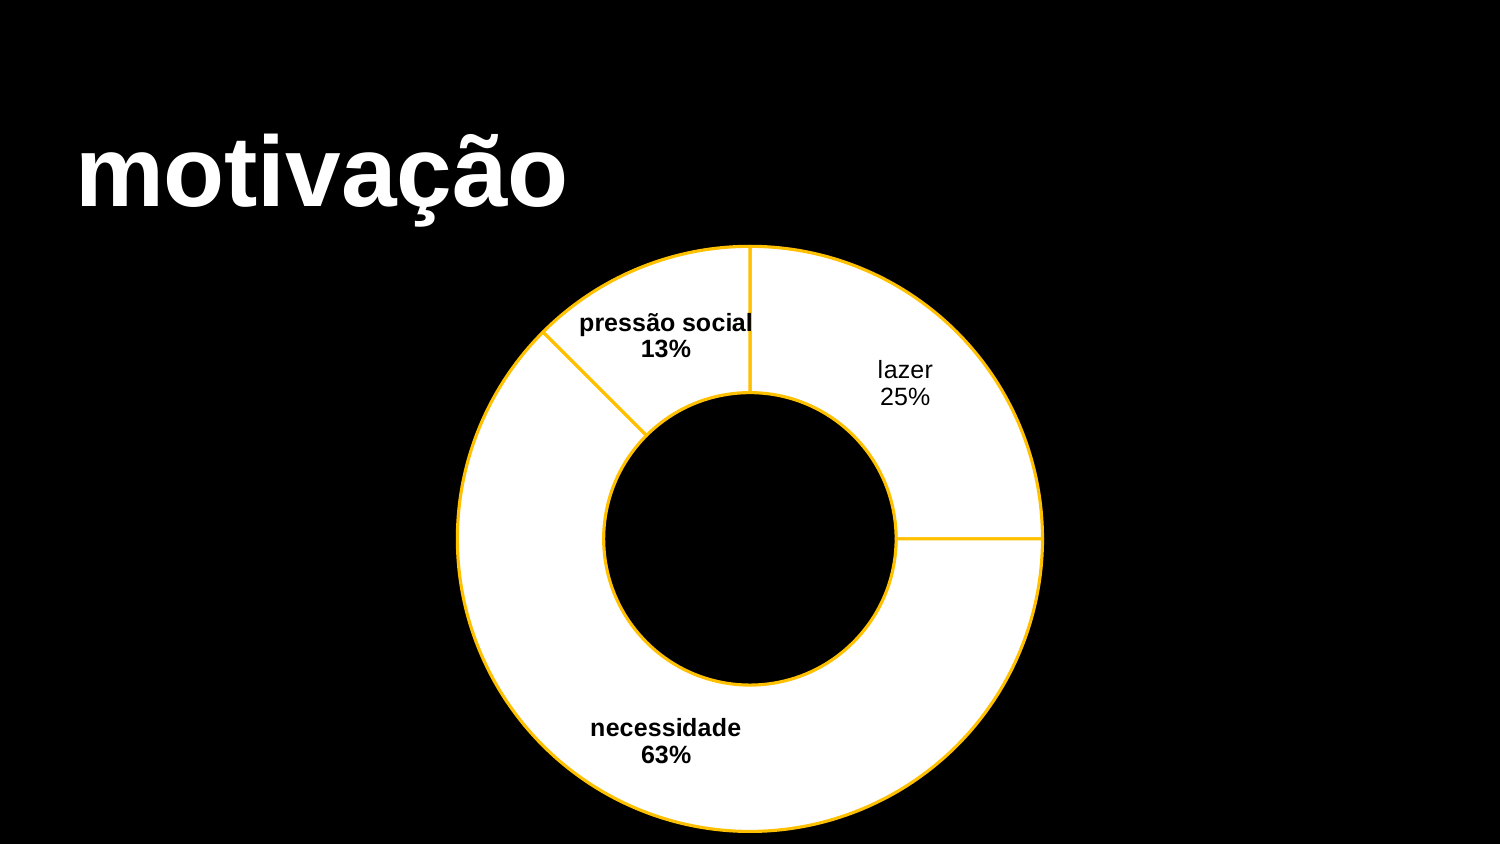

# motivação

### Chart

| Category | Vendas |
|---|---|
| lazer | 2.0 |
| necessidade | 5.0 |
| pressão social | 1.0 |